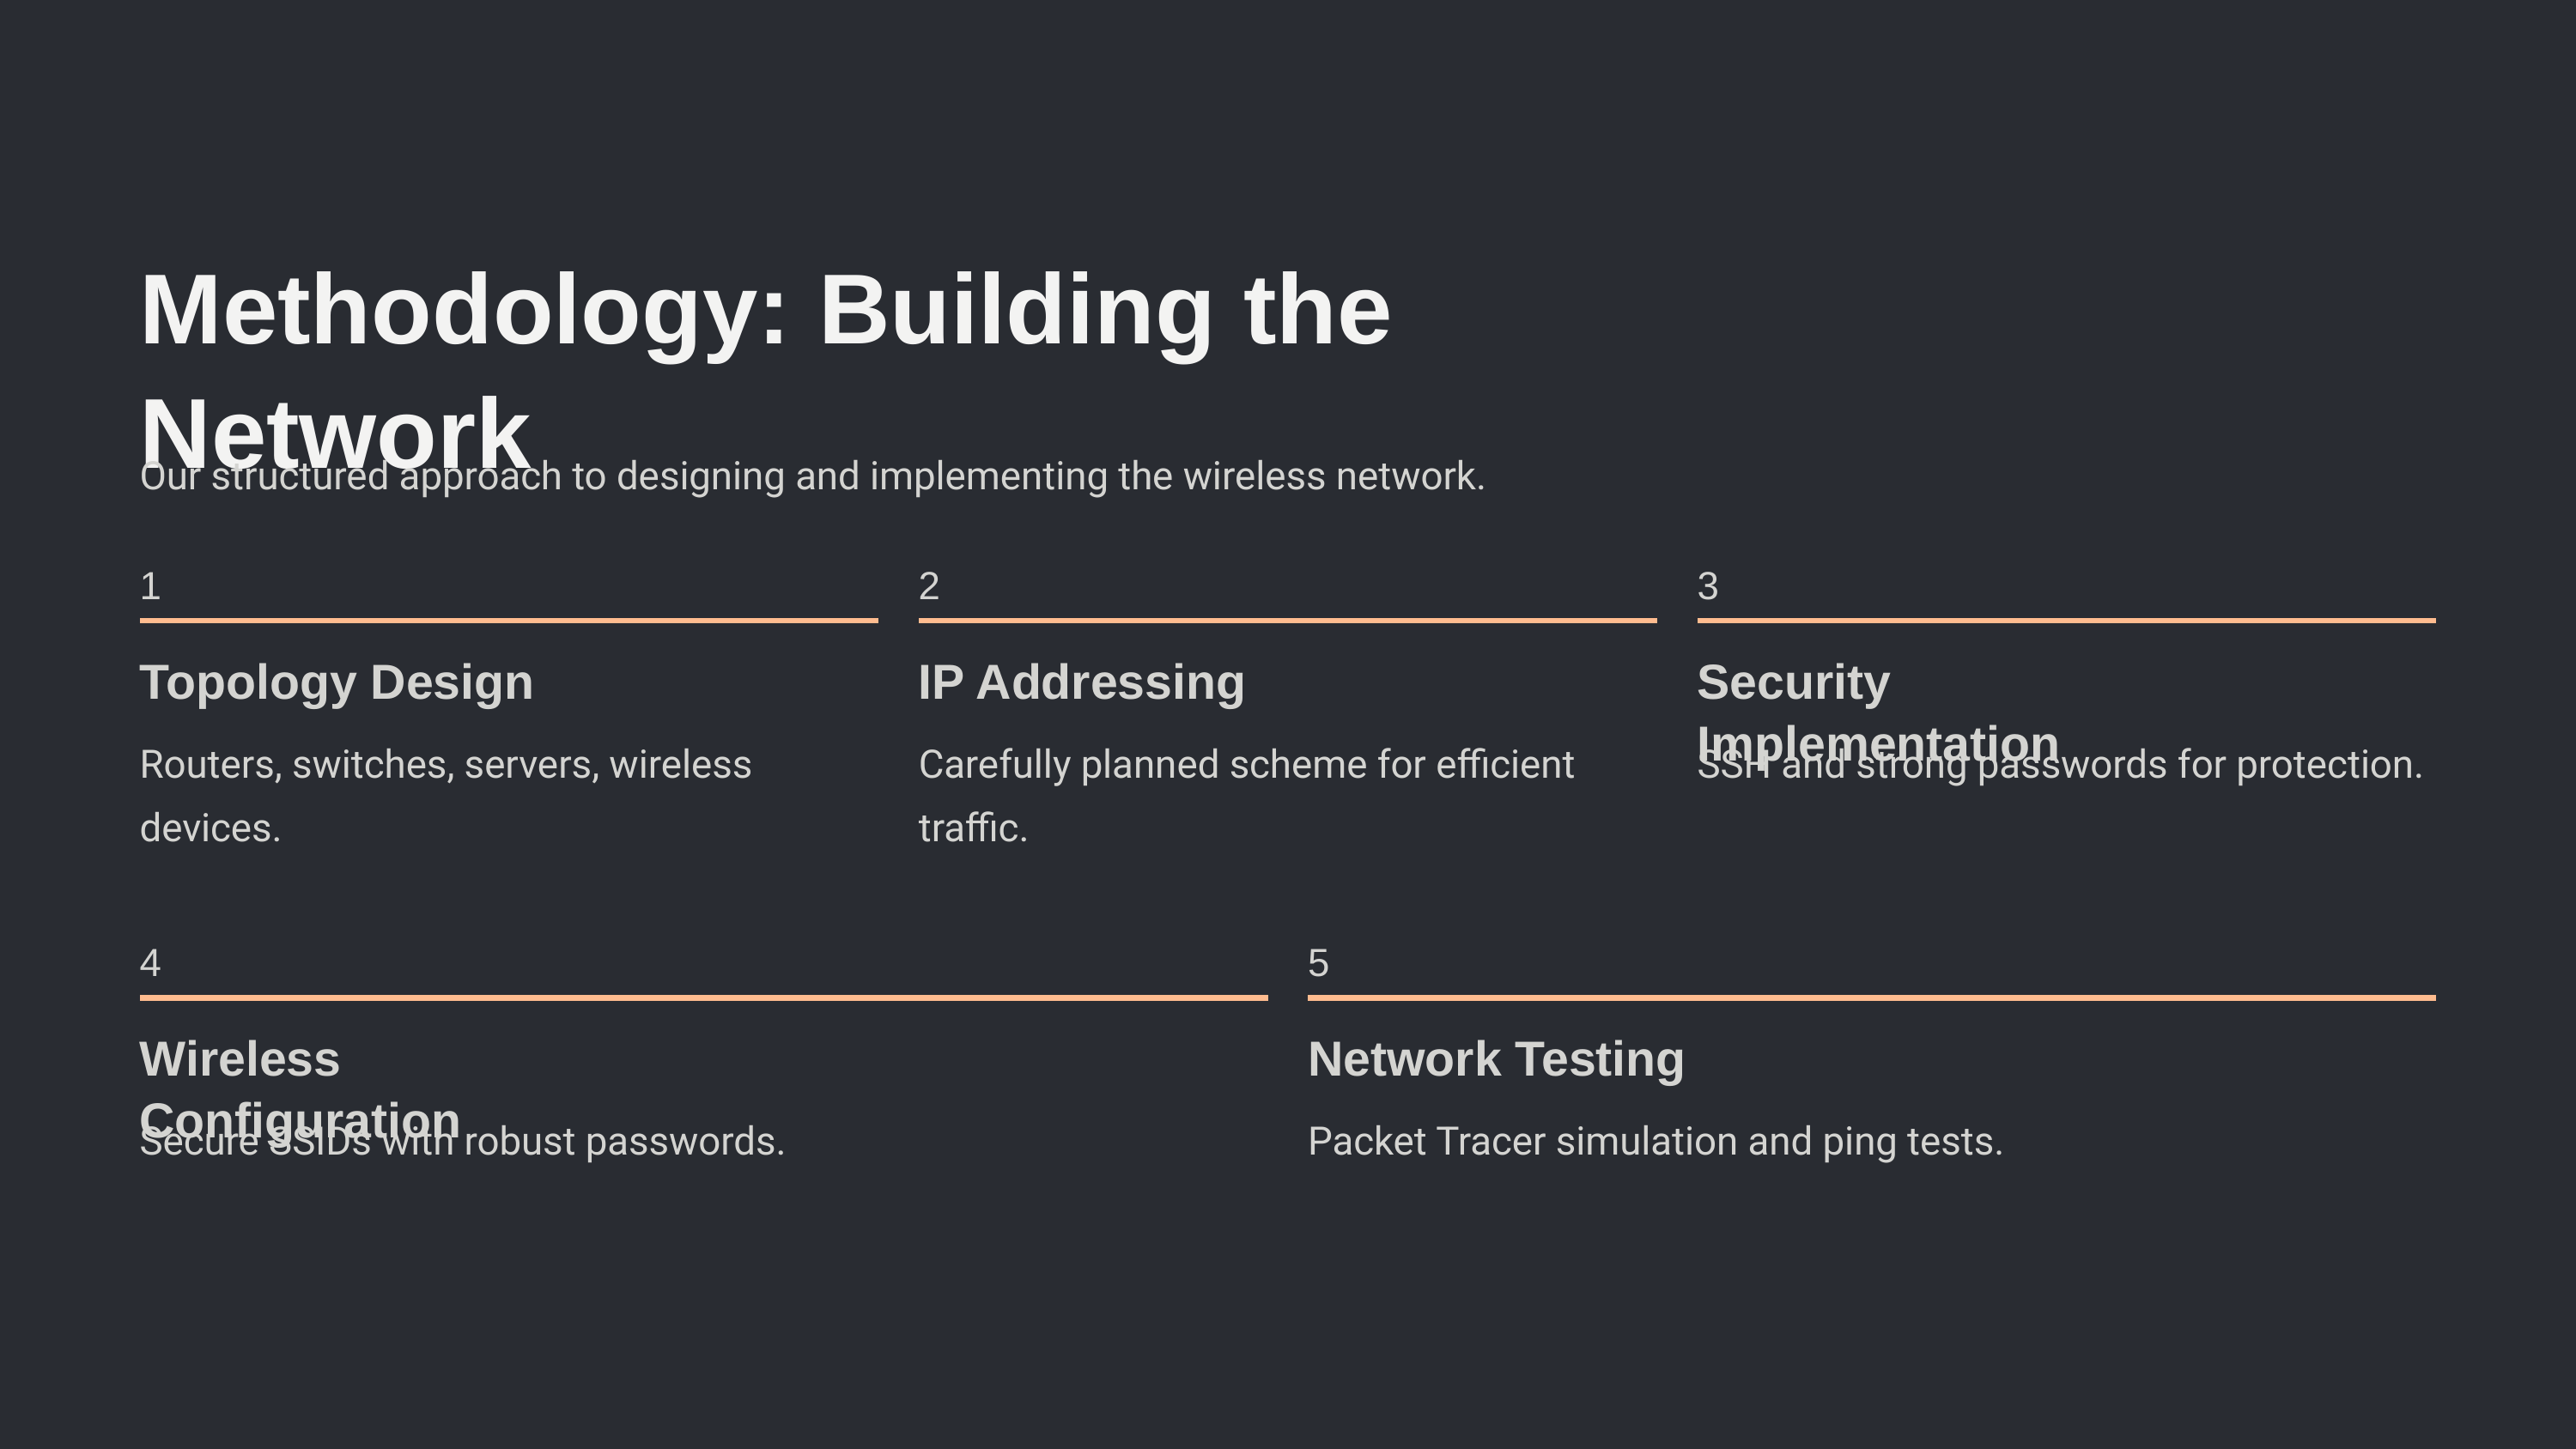

Methodology: Building the Network
Our structured approach to designing and implementing the wireless network.
1
2
3

Topology Design
IP Addressing
Security Implementation
Routers, switches, servers, wireless devices.
Carefully planned scheme for efficient traffic.
SSH and strong passwords for protection.
4
5

Wireless Configuration
Network Testing
Secure SSIDs with robust passwords.
Packet Tracer simulation and ping tests.